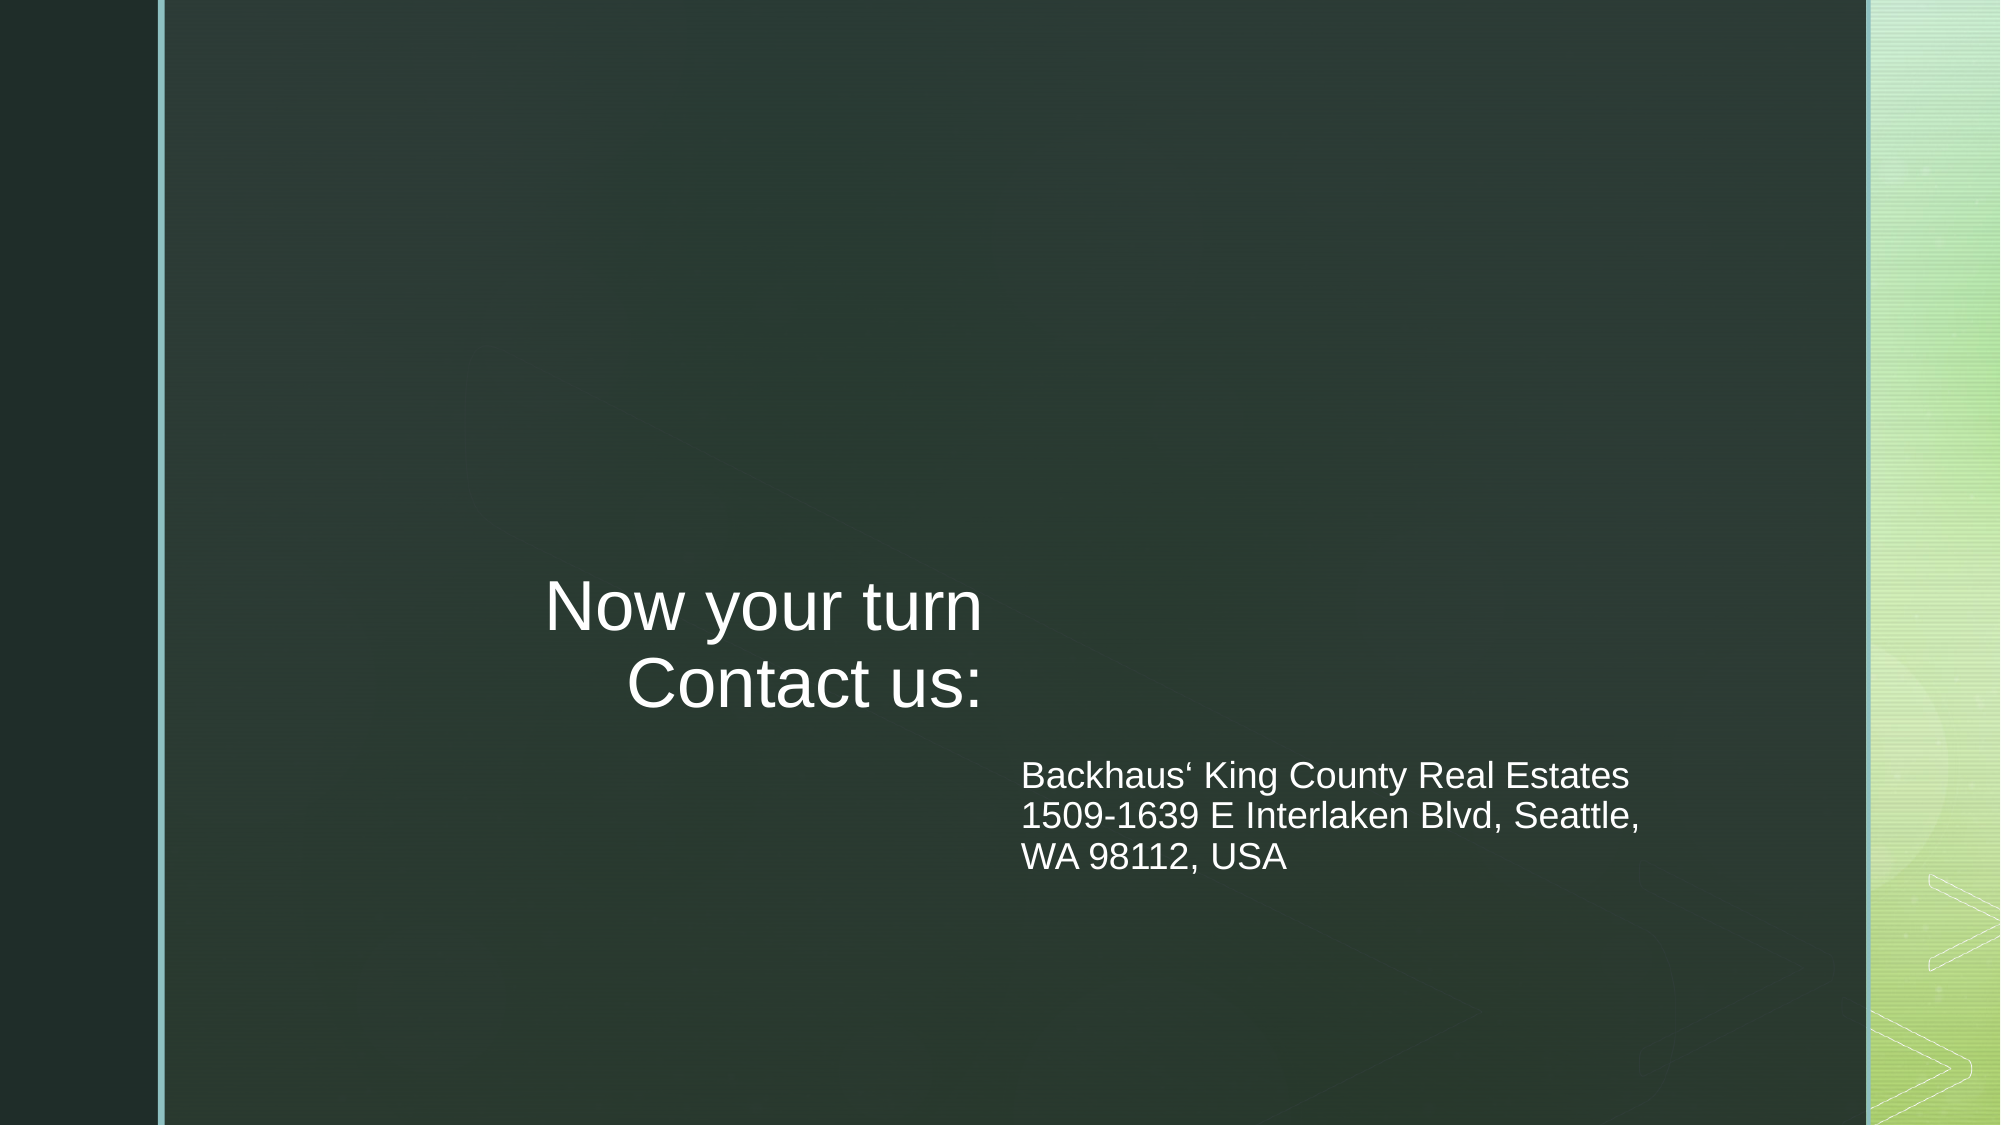

Now your turn
Contact us:
Backhaus‘ King County Real Estates
1509-1639 E Interlaken Blvd, Seattle, WA 98112, USA